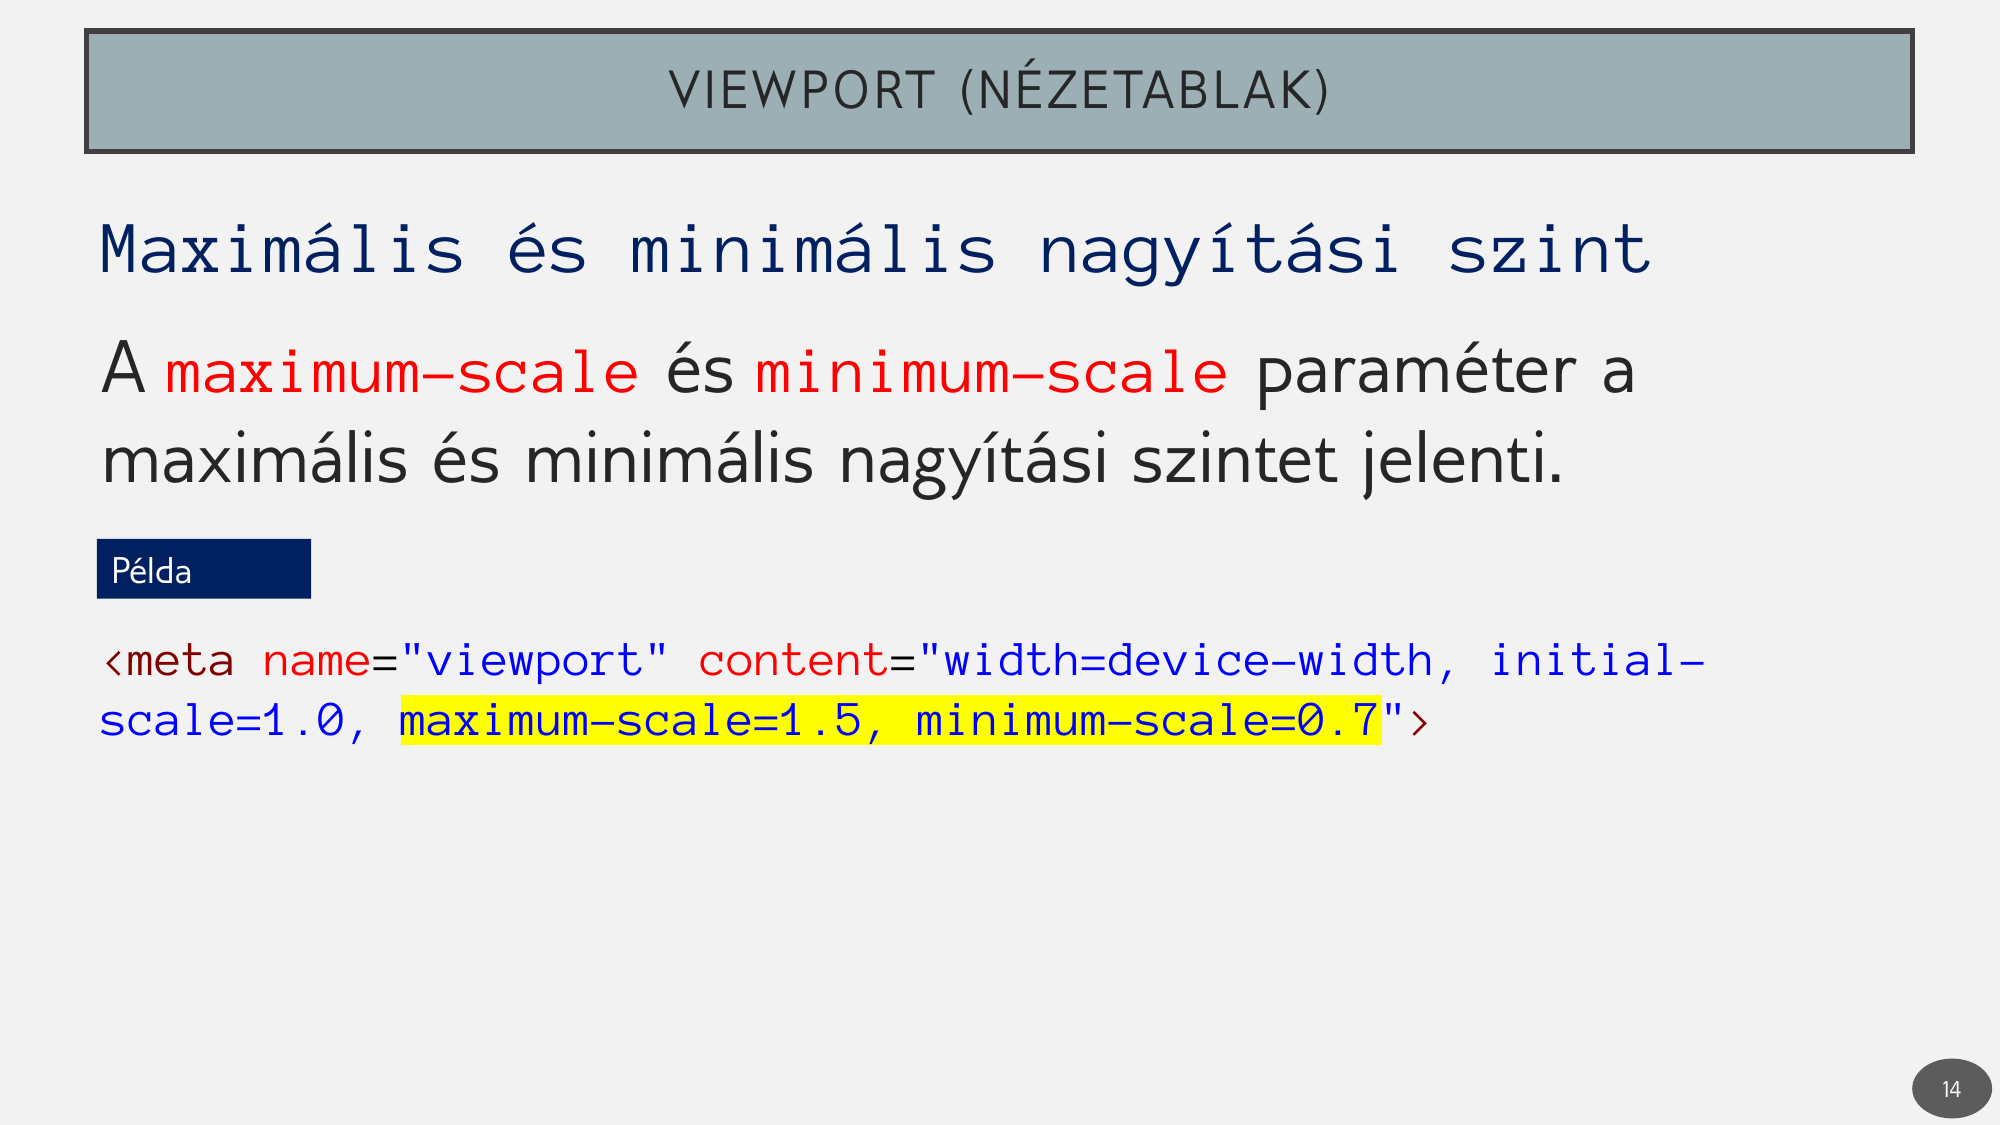

# Viewport (nézetablak)
Maximális és minimális nagyítási szint
A maximum-scale és minimum-scale paraméter a maximális és minimális nagyítási szintet jelenti.
Példa
<meta name="viewport" content="width=device-width, initial-scale=1.0, maximum-scale=1.5, minimum-scale=0.7">
14